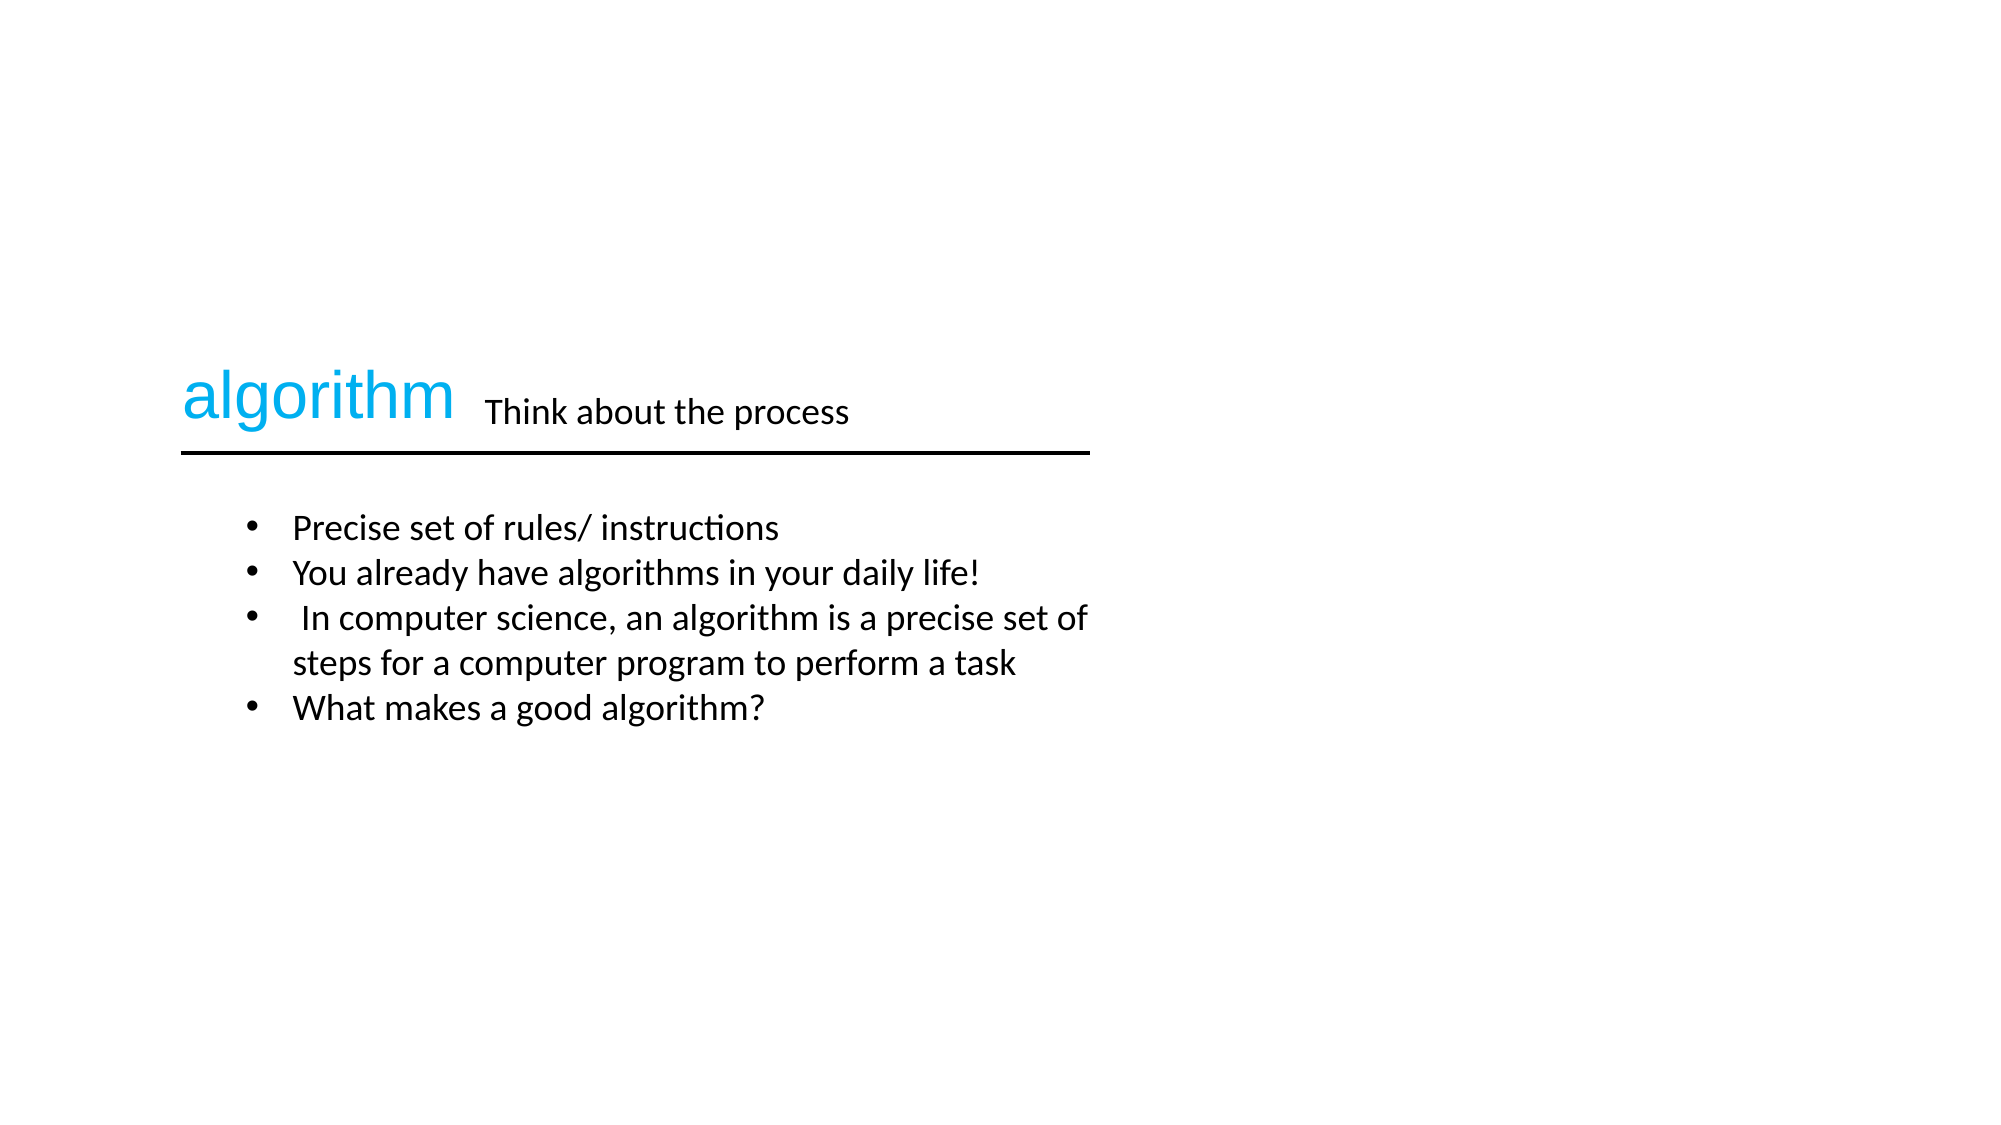

algorithm
Think about the process
Precise set of rules/ instructions
You already have algorithms in your daily life!
 In computer science, an algorithm is a precise set of steps for a computer program to perform a task
What makes a good algorithm?